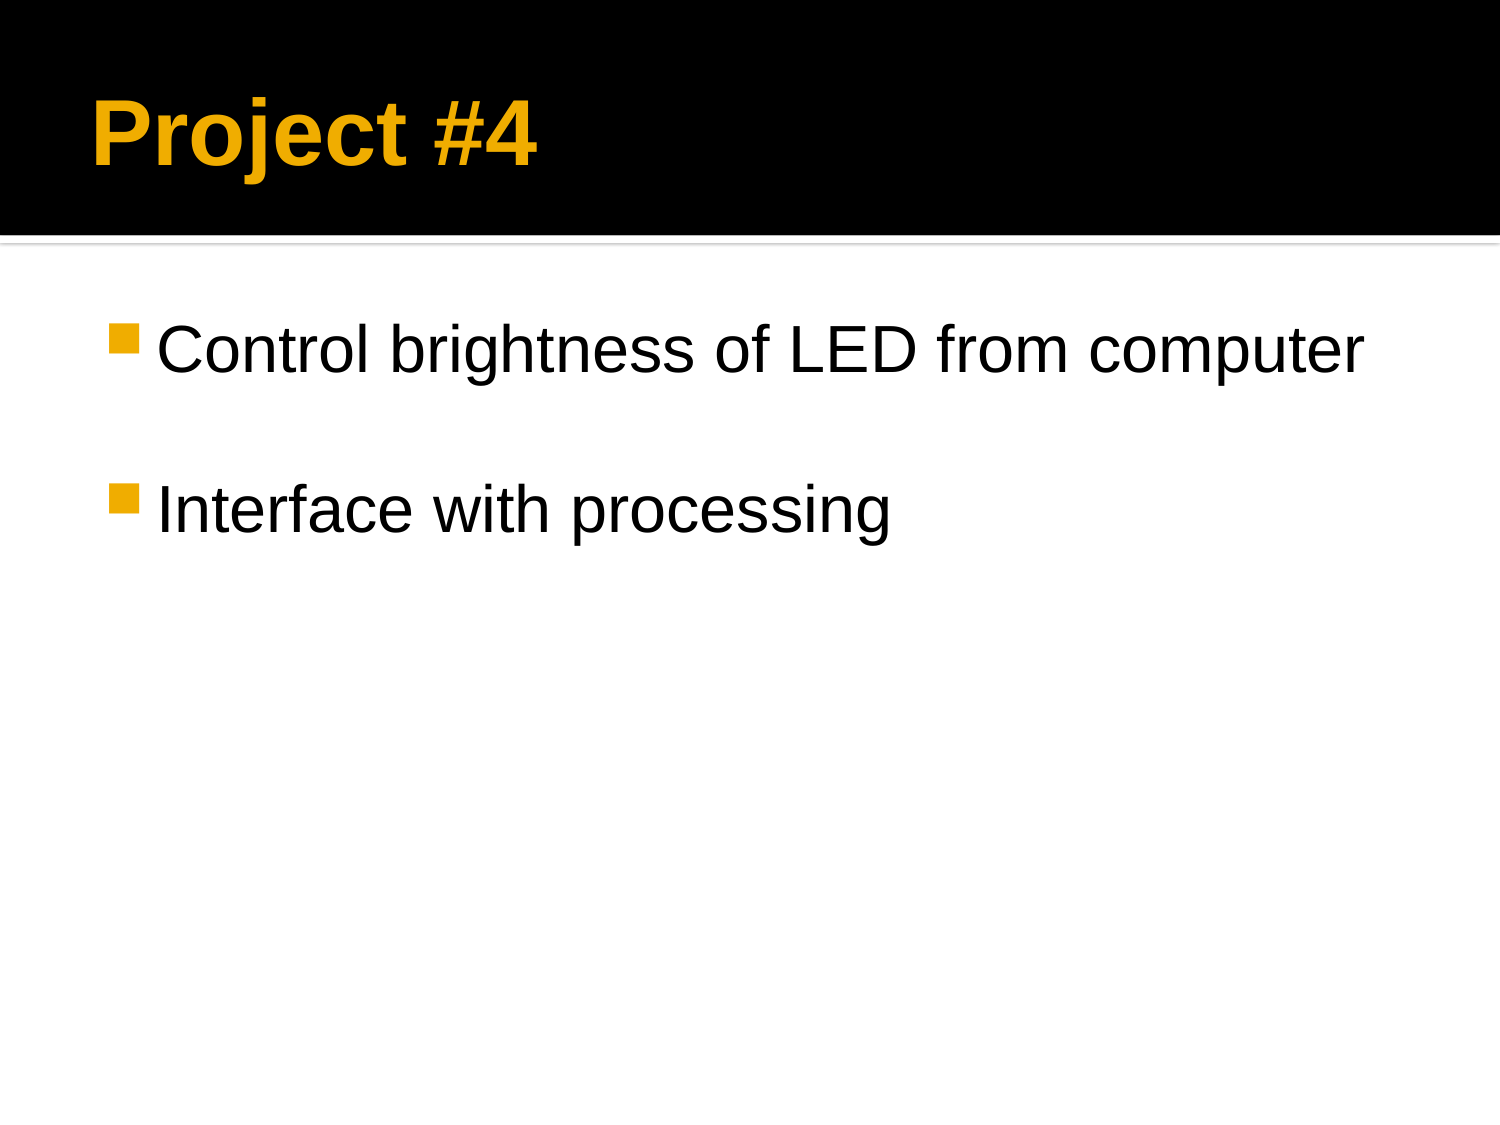

# Project #4
Control brightness of LED from computer

Interface with processing